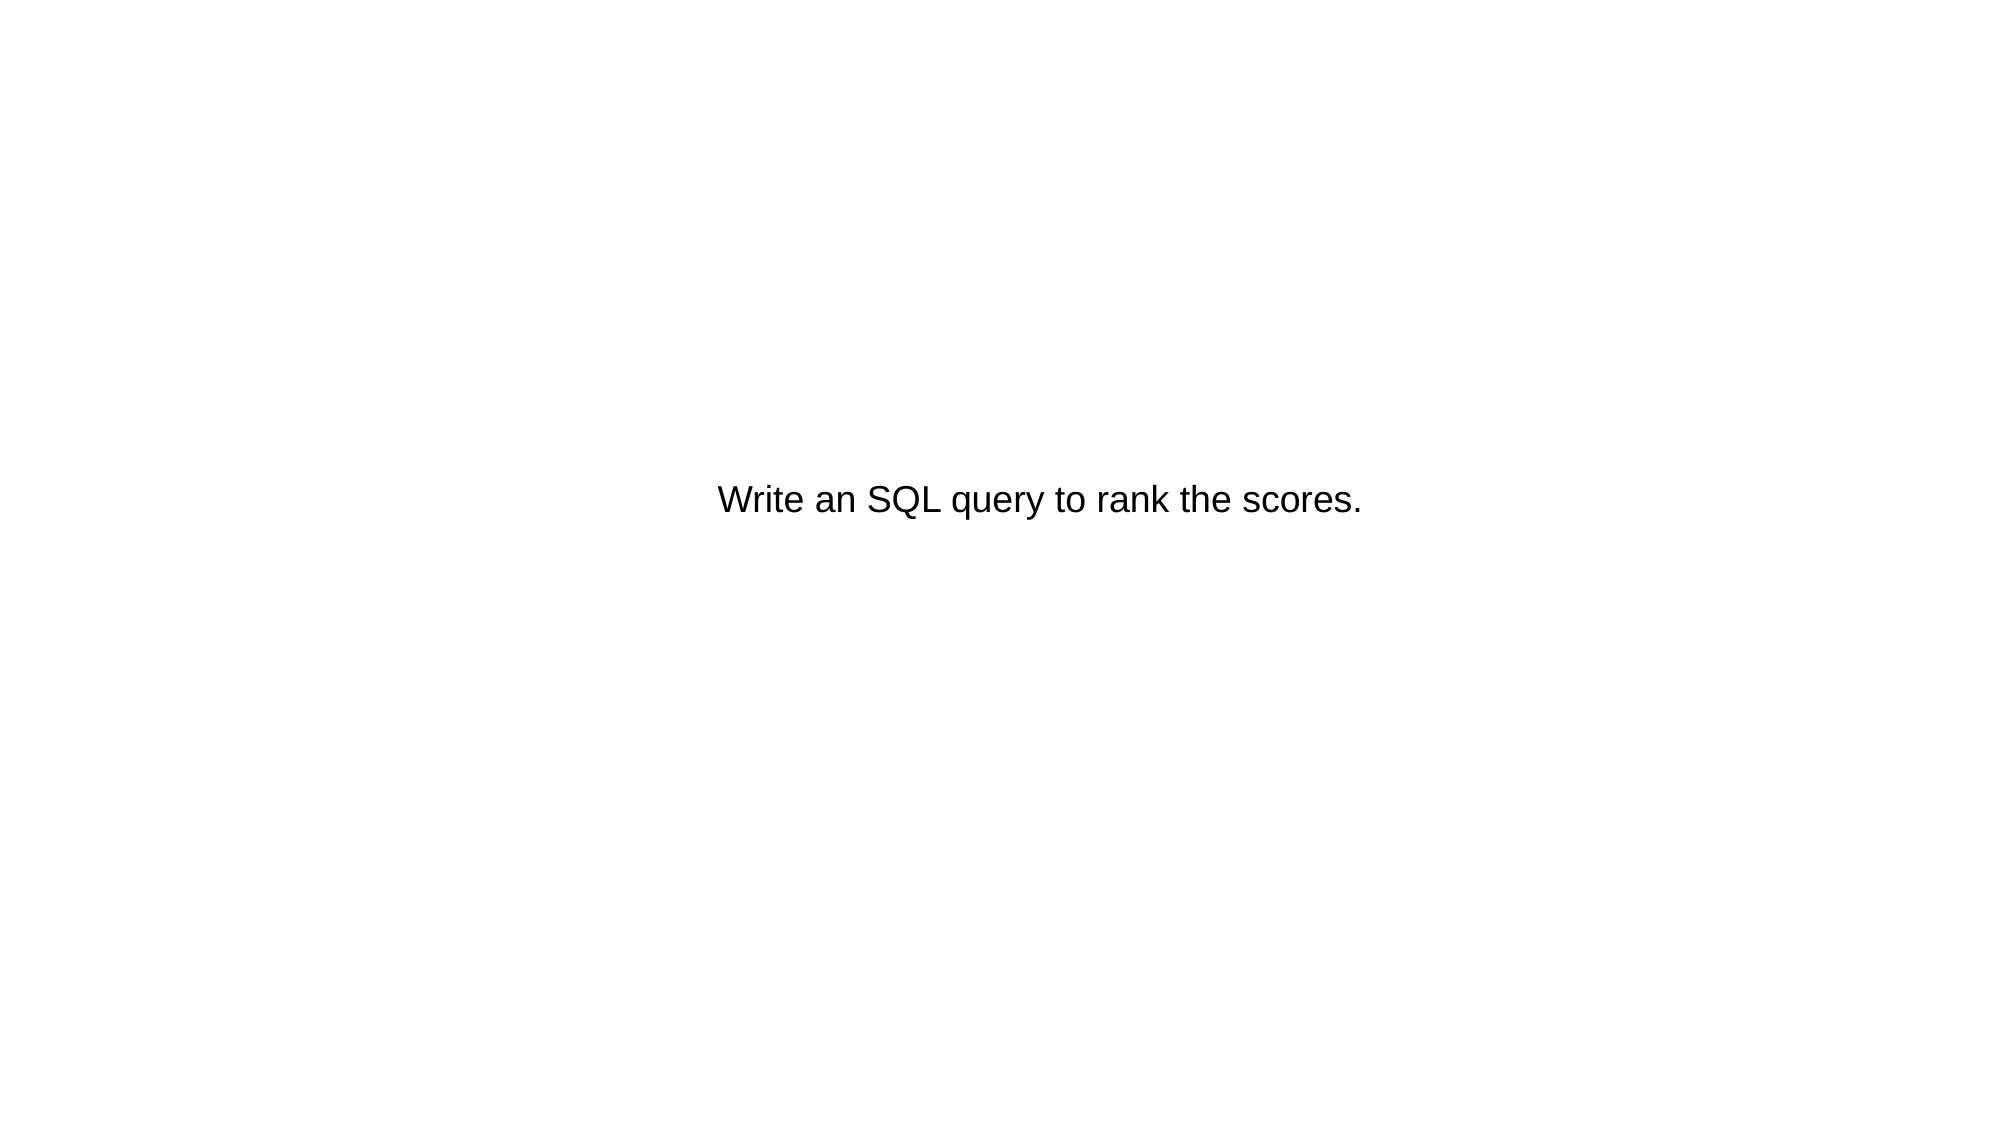

Write an SQL query to rank the scores.